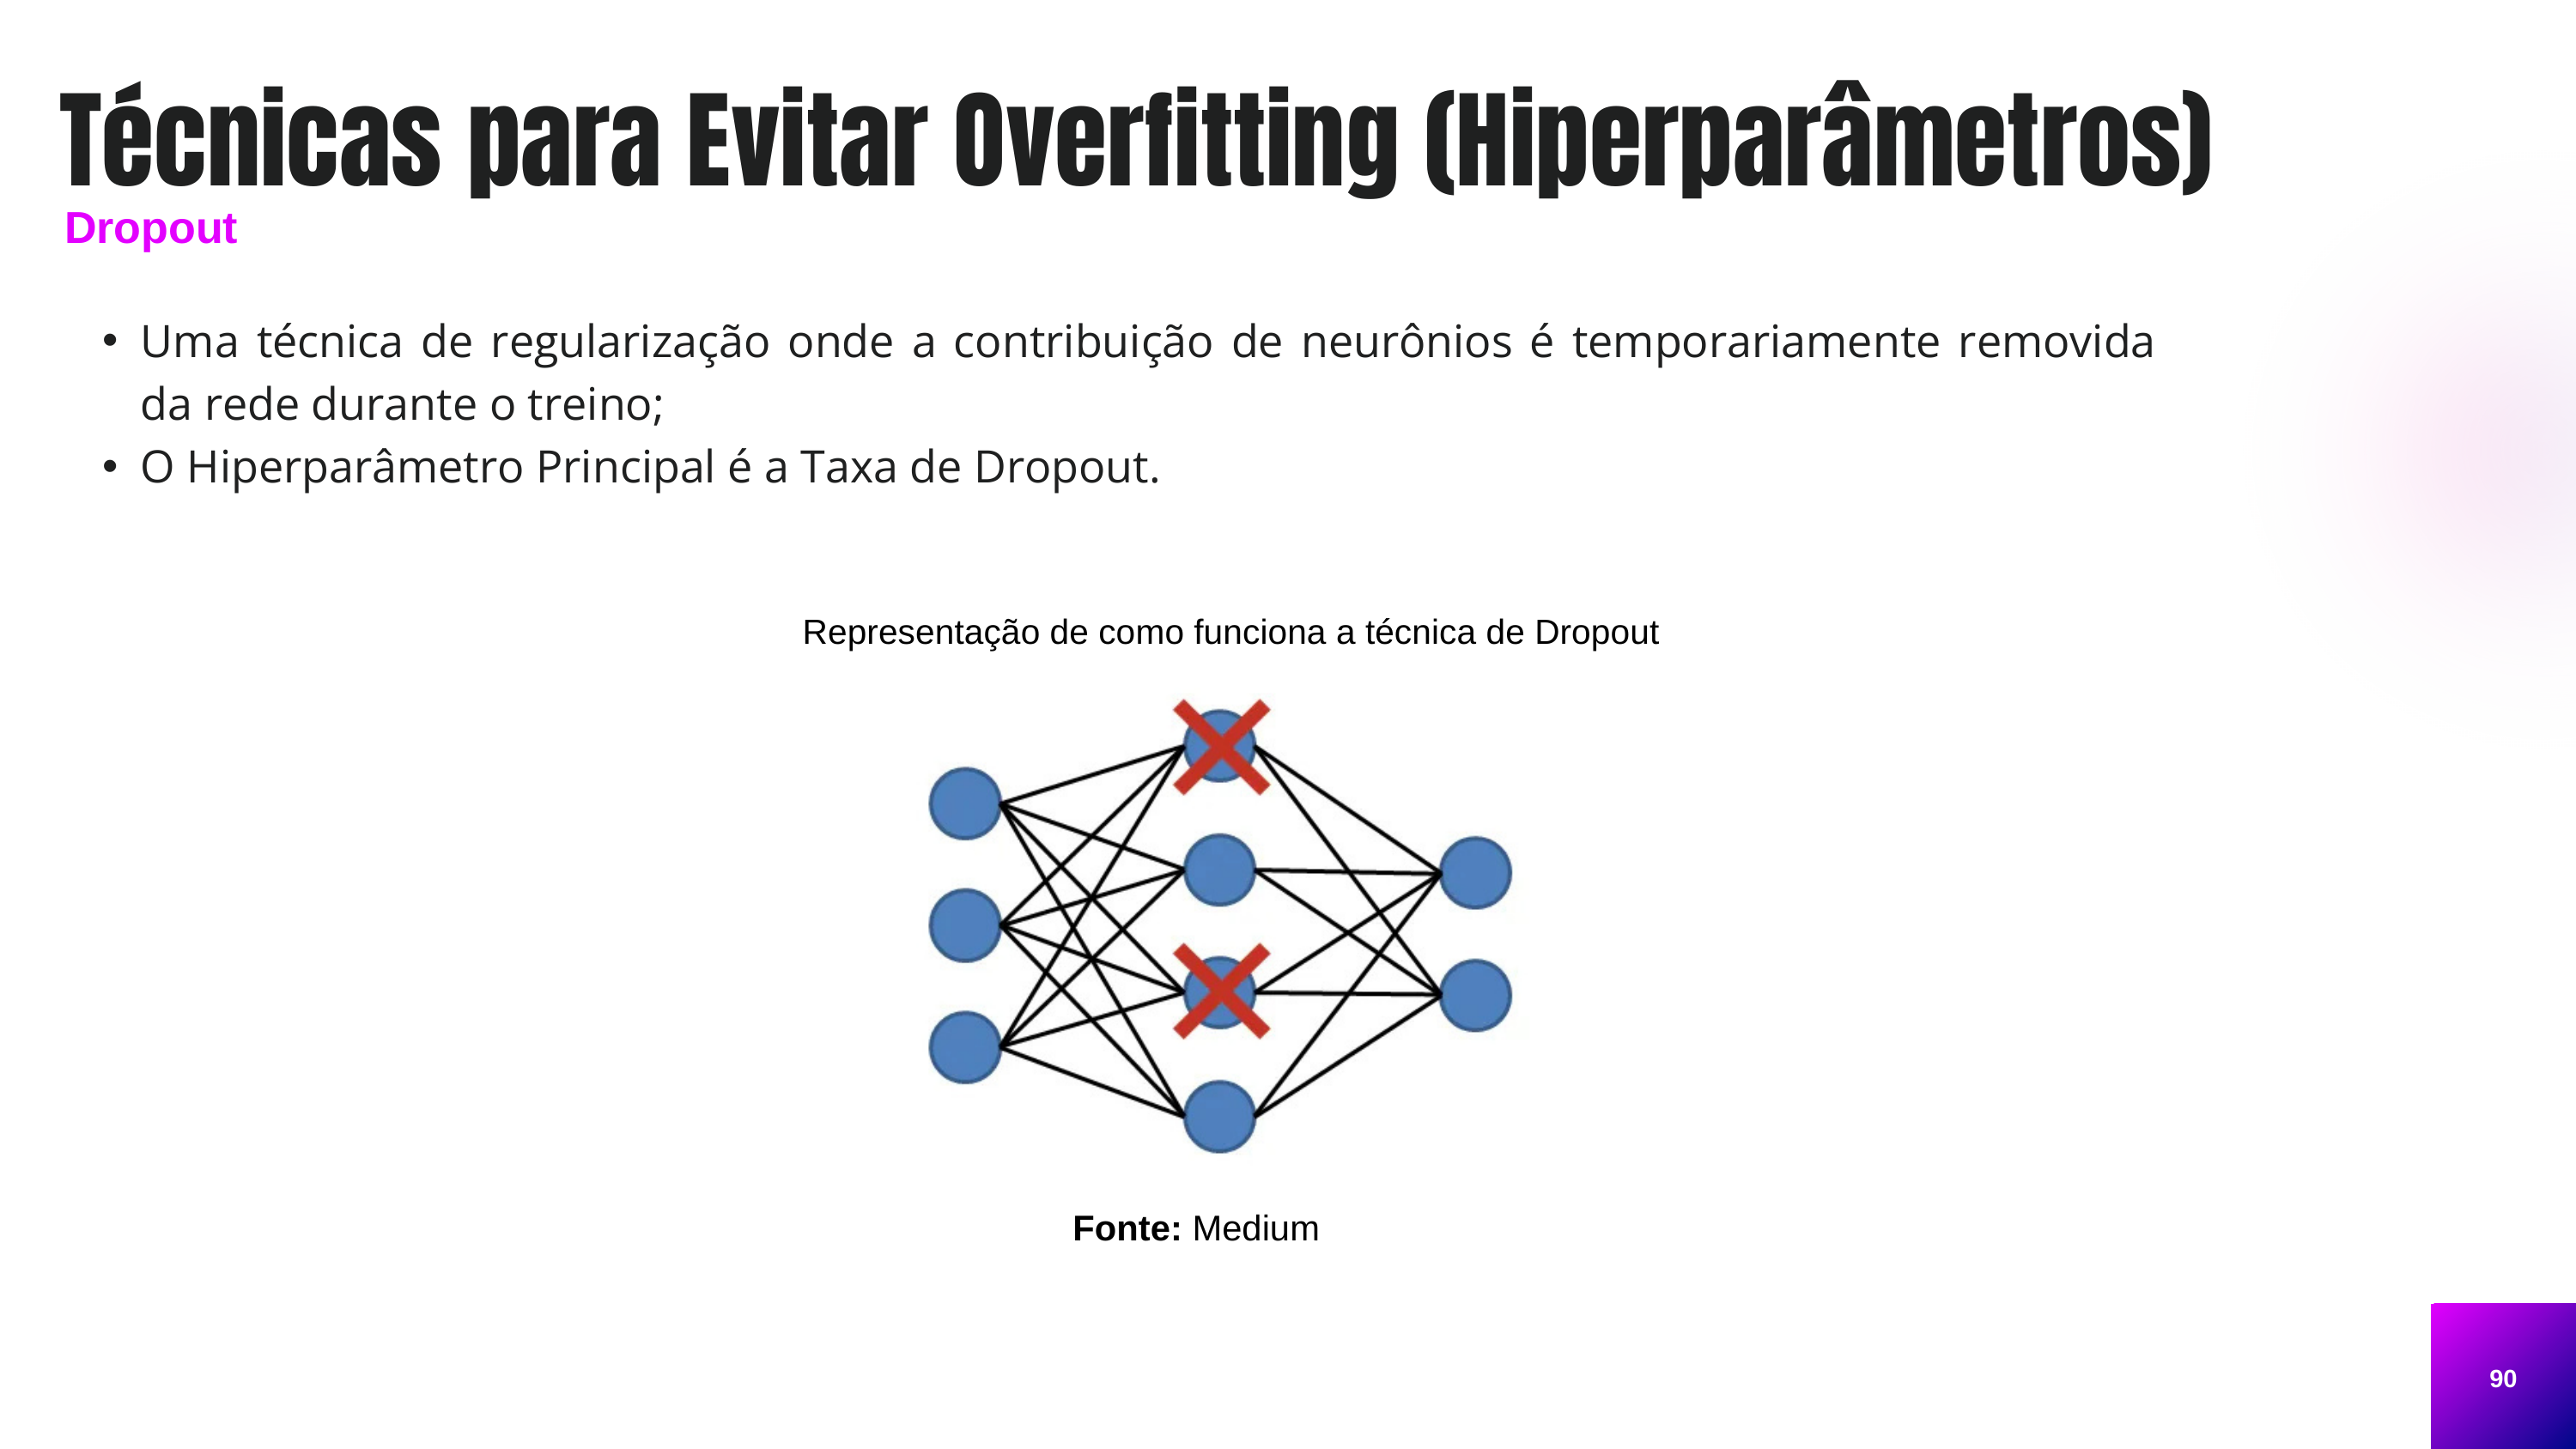

Técnicas para Evitar Overfitting (Hiperparâmetros)

Dropout
Uma técnica de regularização onde a contribuição de neurônios é temporariamente removida da rede durante o treino;
O Hiperparâmetro Principal é a Taxa de Dropout.
Representação de como funciona a técnica de Dropout

Fonte: Medium

90